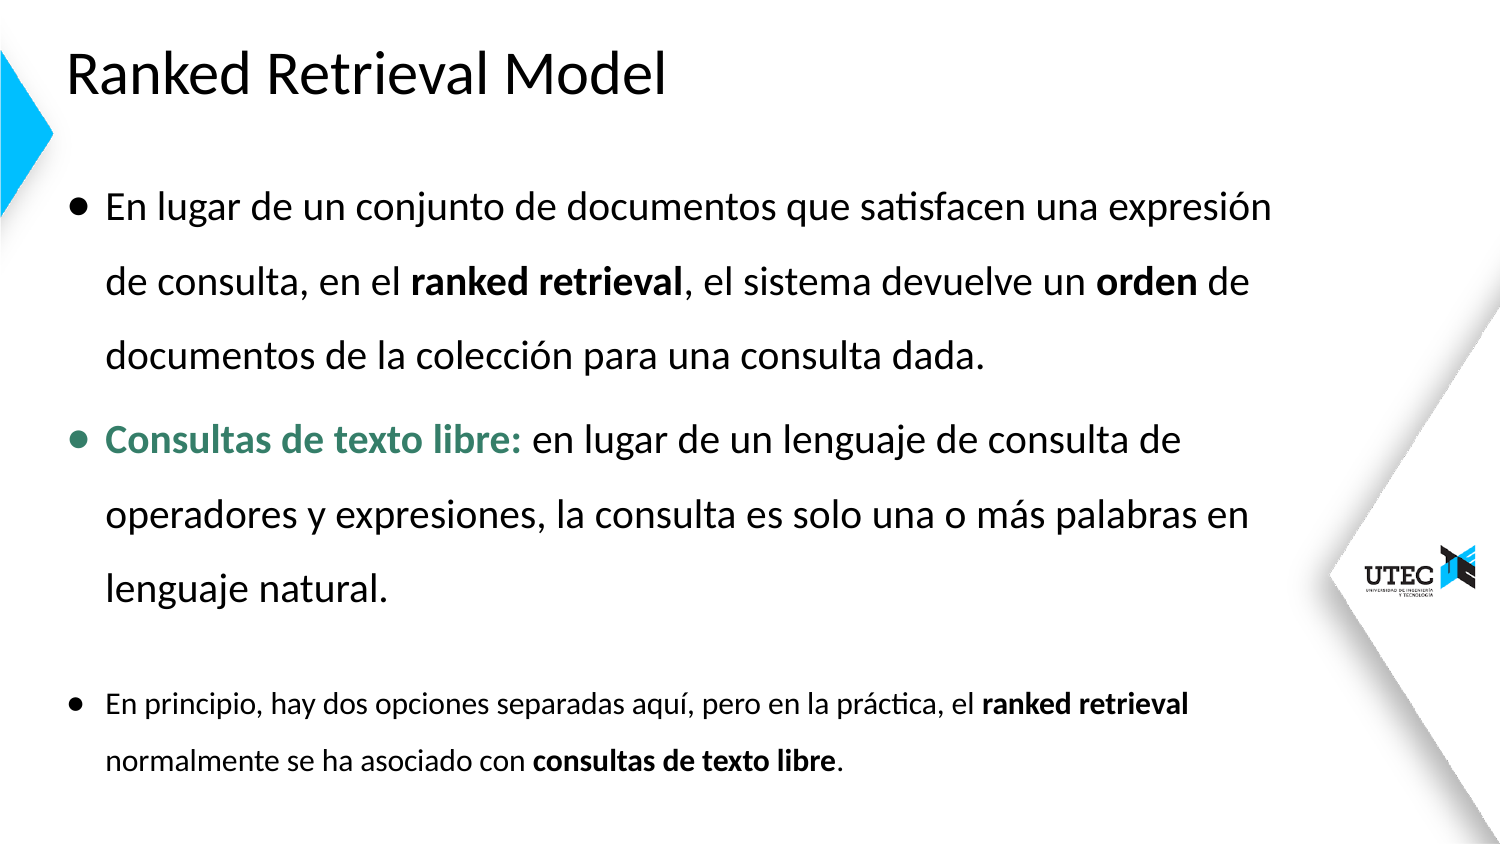

# Ranked Retrieval Model
En lugar de un conjunto de documentos que satisfacen una expresión de consulta, en el ranked retrieval, el sistema devuelve un orden de documentos de la colección para una consulta dada.
Consultas de texto libre: en lugar de un lenguaje de consulta de operadores y expresiones, la consulta es solo una o más palabras en lenguaje natural.

En principio, hay dos opciones separadas aquí, pero en la práctica, el ranked retrieval normalmente se ha asociado con consultas de texto libre.